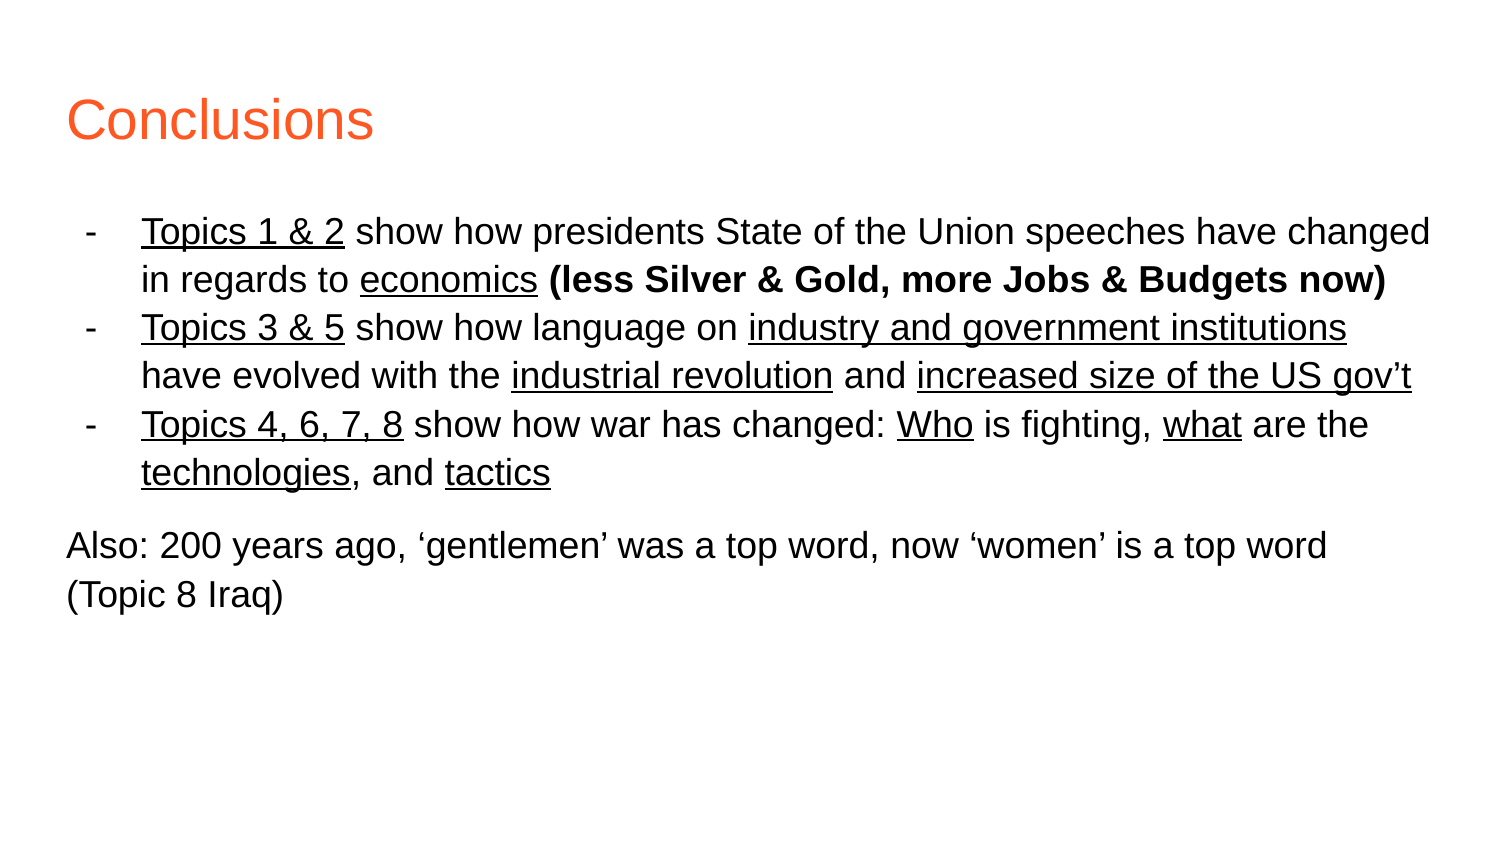

# Conclusions
Topics 1 & 2 show how presidents State of the Union speeches have changed in regards to economics (less Silver & Gold, more Jobs & Budgets now)
Topics 3 & 5 show how language on industry and government institutions have evolved with the industrial revolution and increased size of the US gov’t
Topics 4, 6, 7, 8 show how war has changed: Who is fighting, what are the technologies, and tactics
Also: 200 years ago, ‘gentlemen’ was a top word, now ‘women’ is a top word  (Topic 8 Iraq)